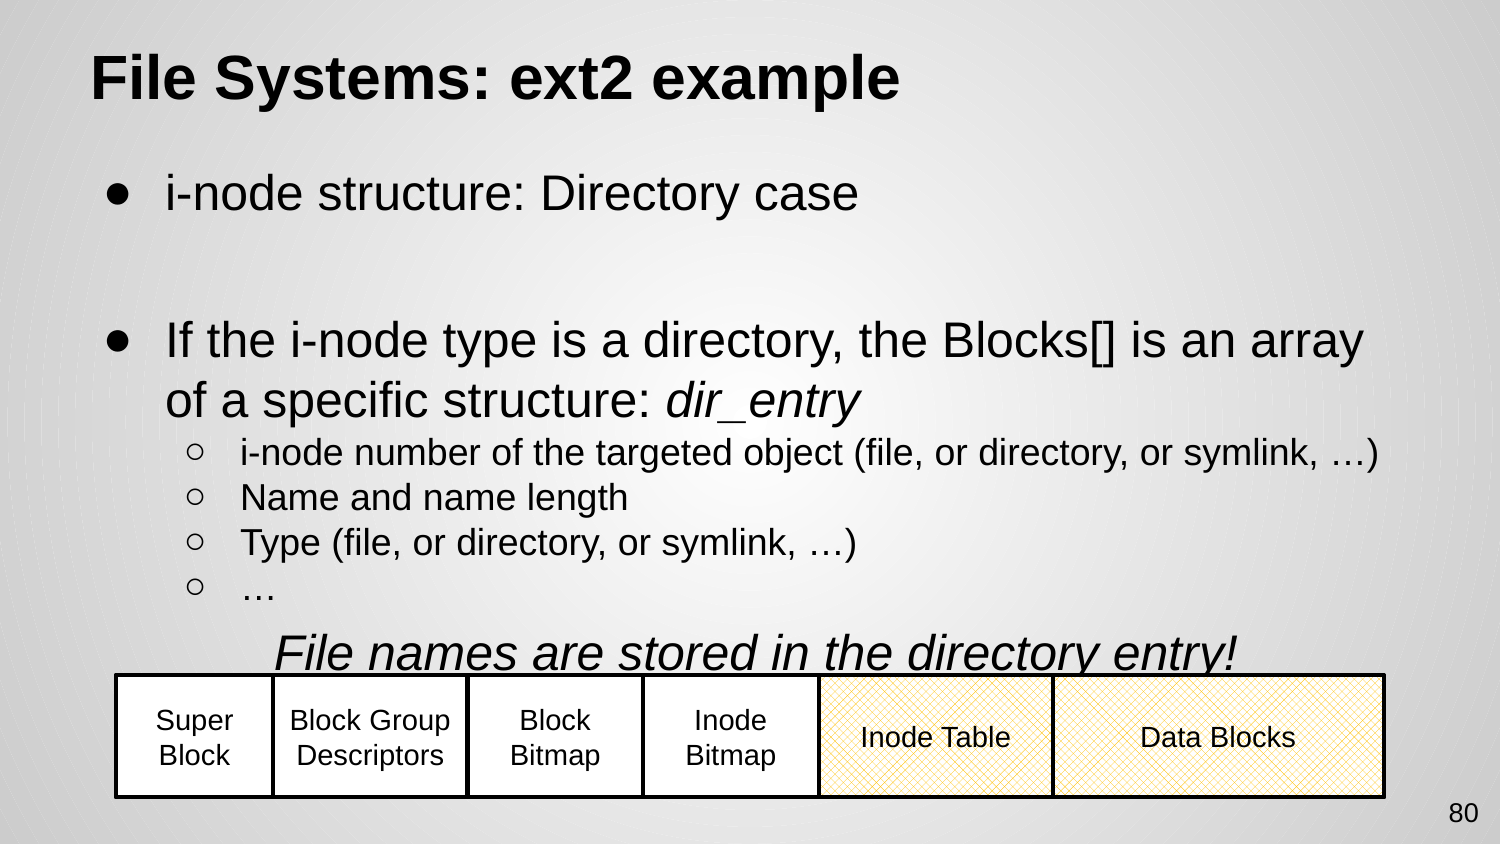

# File Systems: ext2 example
i-node structure: Directory case

If the i-node type is a directory, the Blocks[] is an array of a specific structure: dir_entry
i-node number of the targeted object (file, or directory, or symlink, …)
Name and name length
Type (file, or directory, or symlink, …)
…
File names are stored in the directory entry!
Super Block
Block Group Descriptors
Data Blocks
Inode Table
Inode Bitmap
Block Bitmap

80